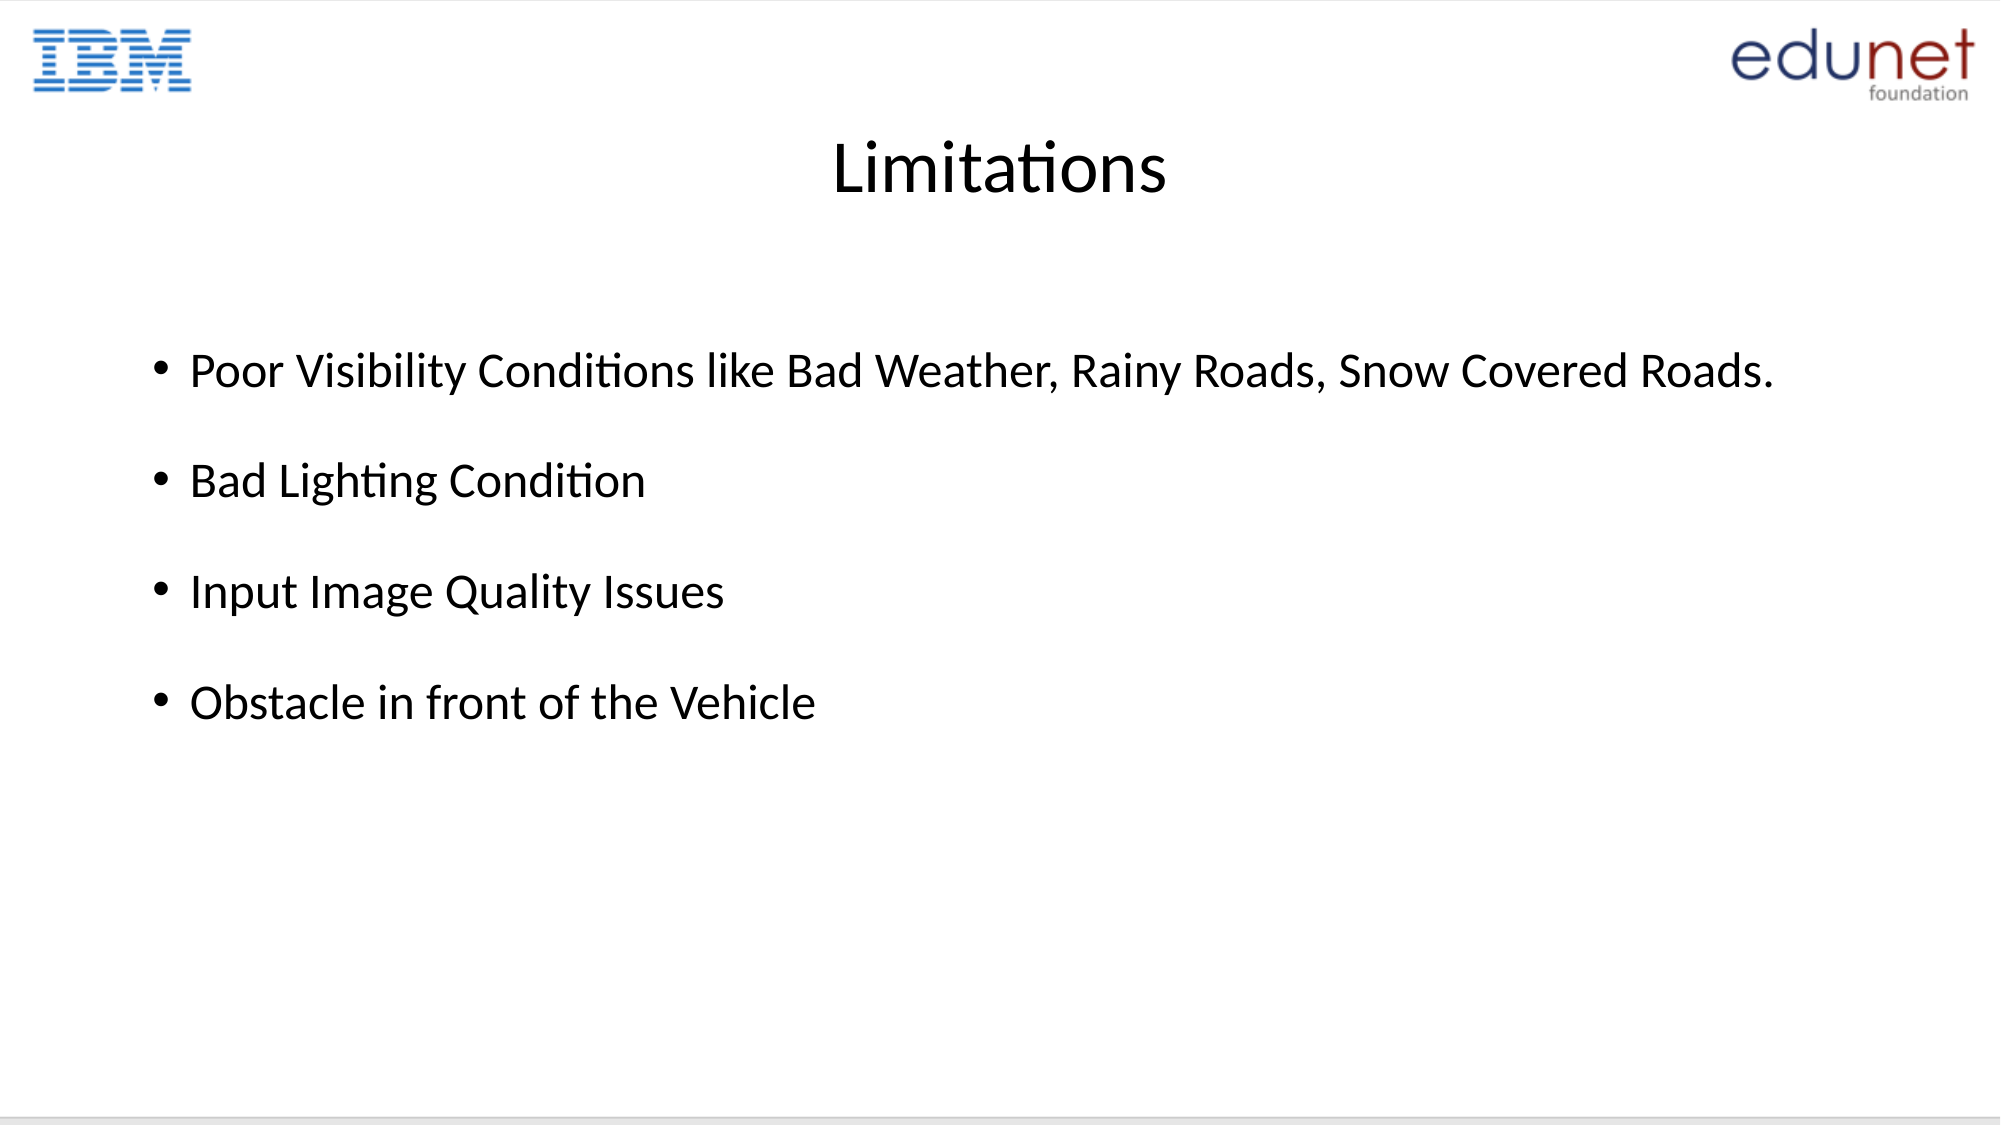

# Limitations
Poor Visibility Conditions like Bad Weather, Rainy Roads, Snow Covered Roads.
Bad Lighting Condition
Input Image Quality Issues
Obstacle in front of the Vehicle